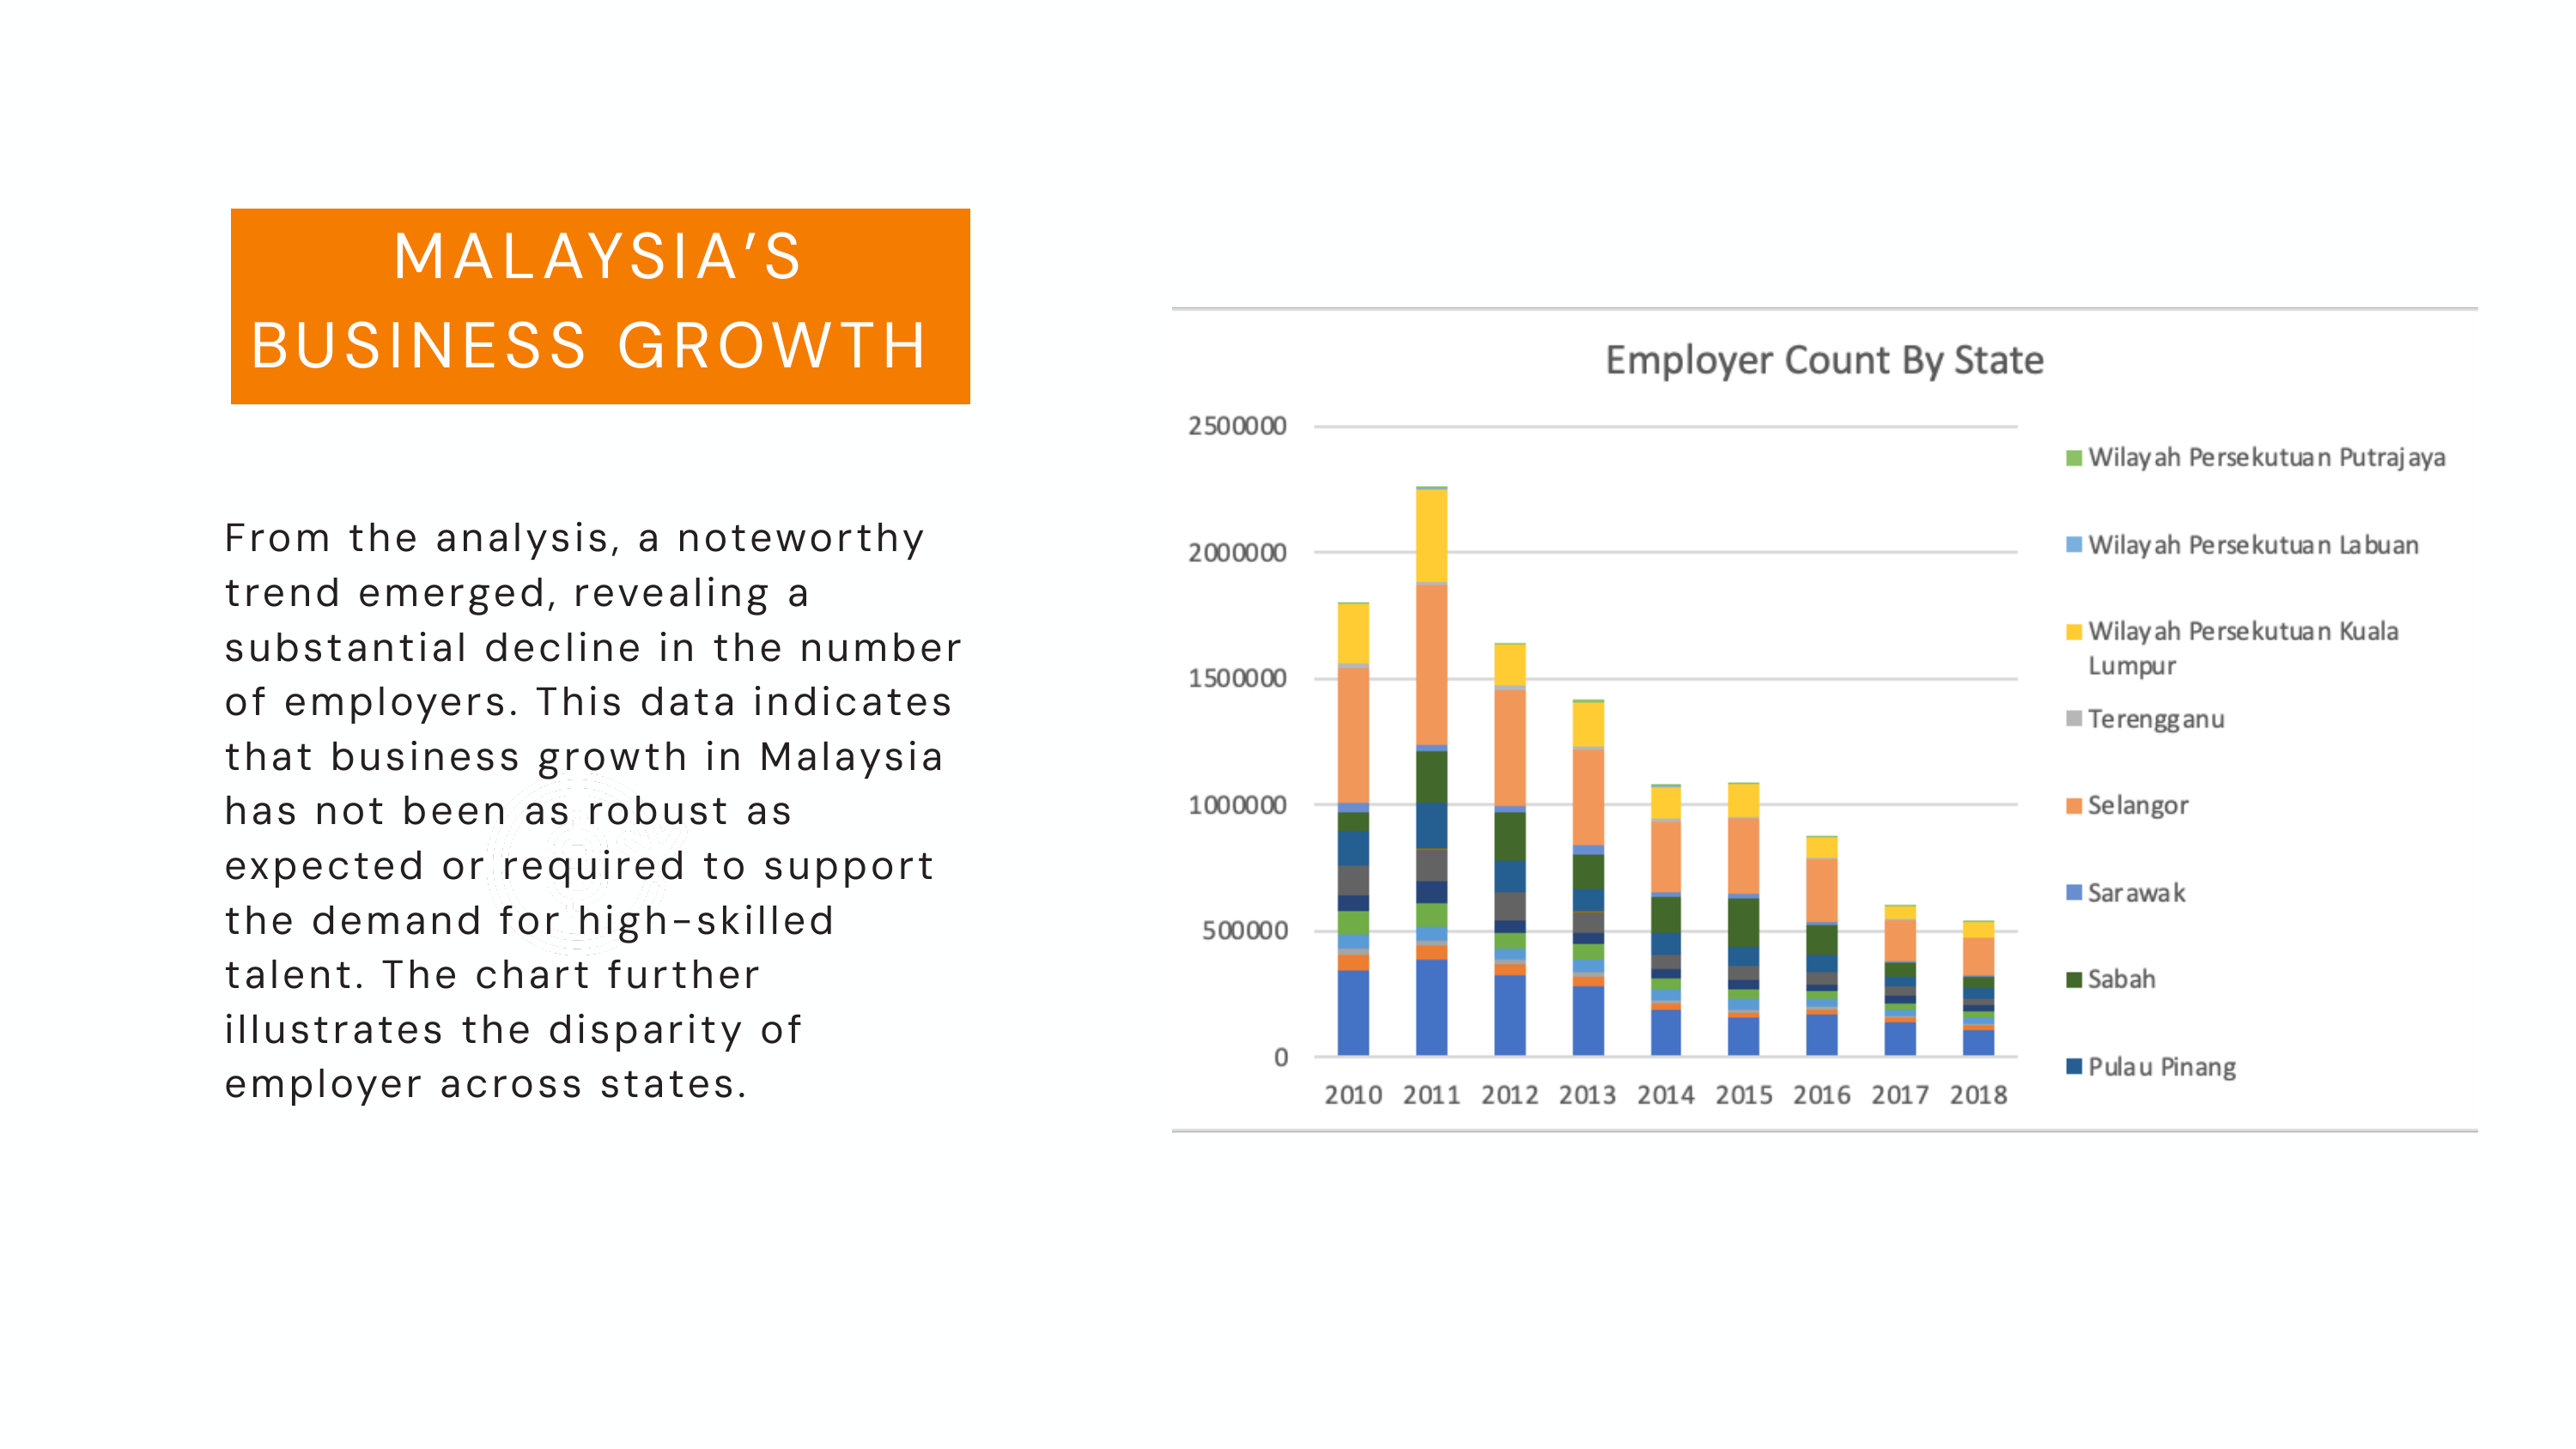

MALAYSIA’S BUSINESS GROWTH

From the analysis, a noteworthy trend emerged, revealing a substantial decline in the number of employers. This data indicates that business growth in Malaysia has not been as robust as expected or required to support the demand for high-skilled talent. The chart further illustrates the disparity of employer across states.